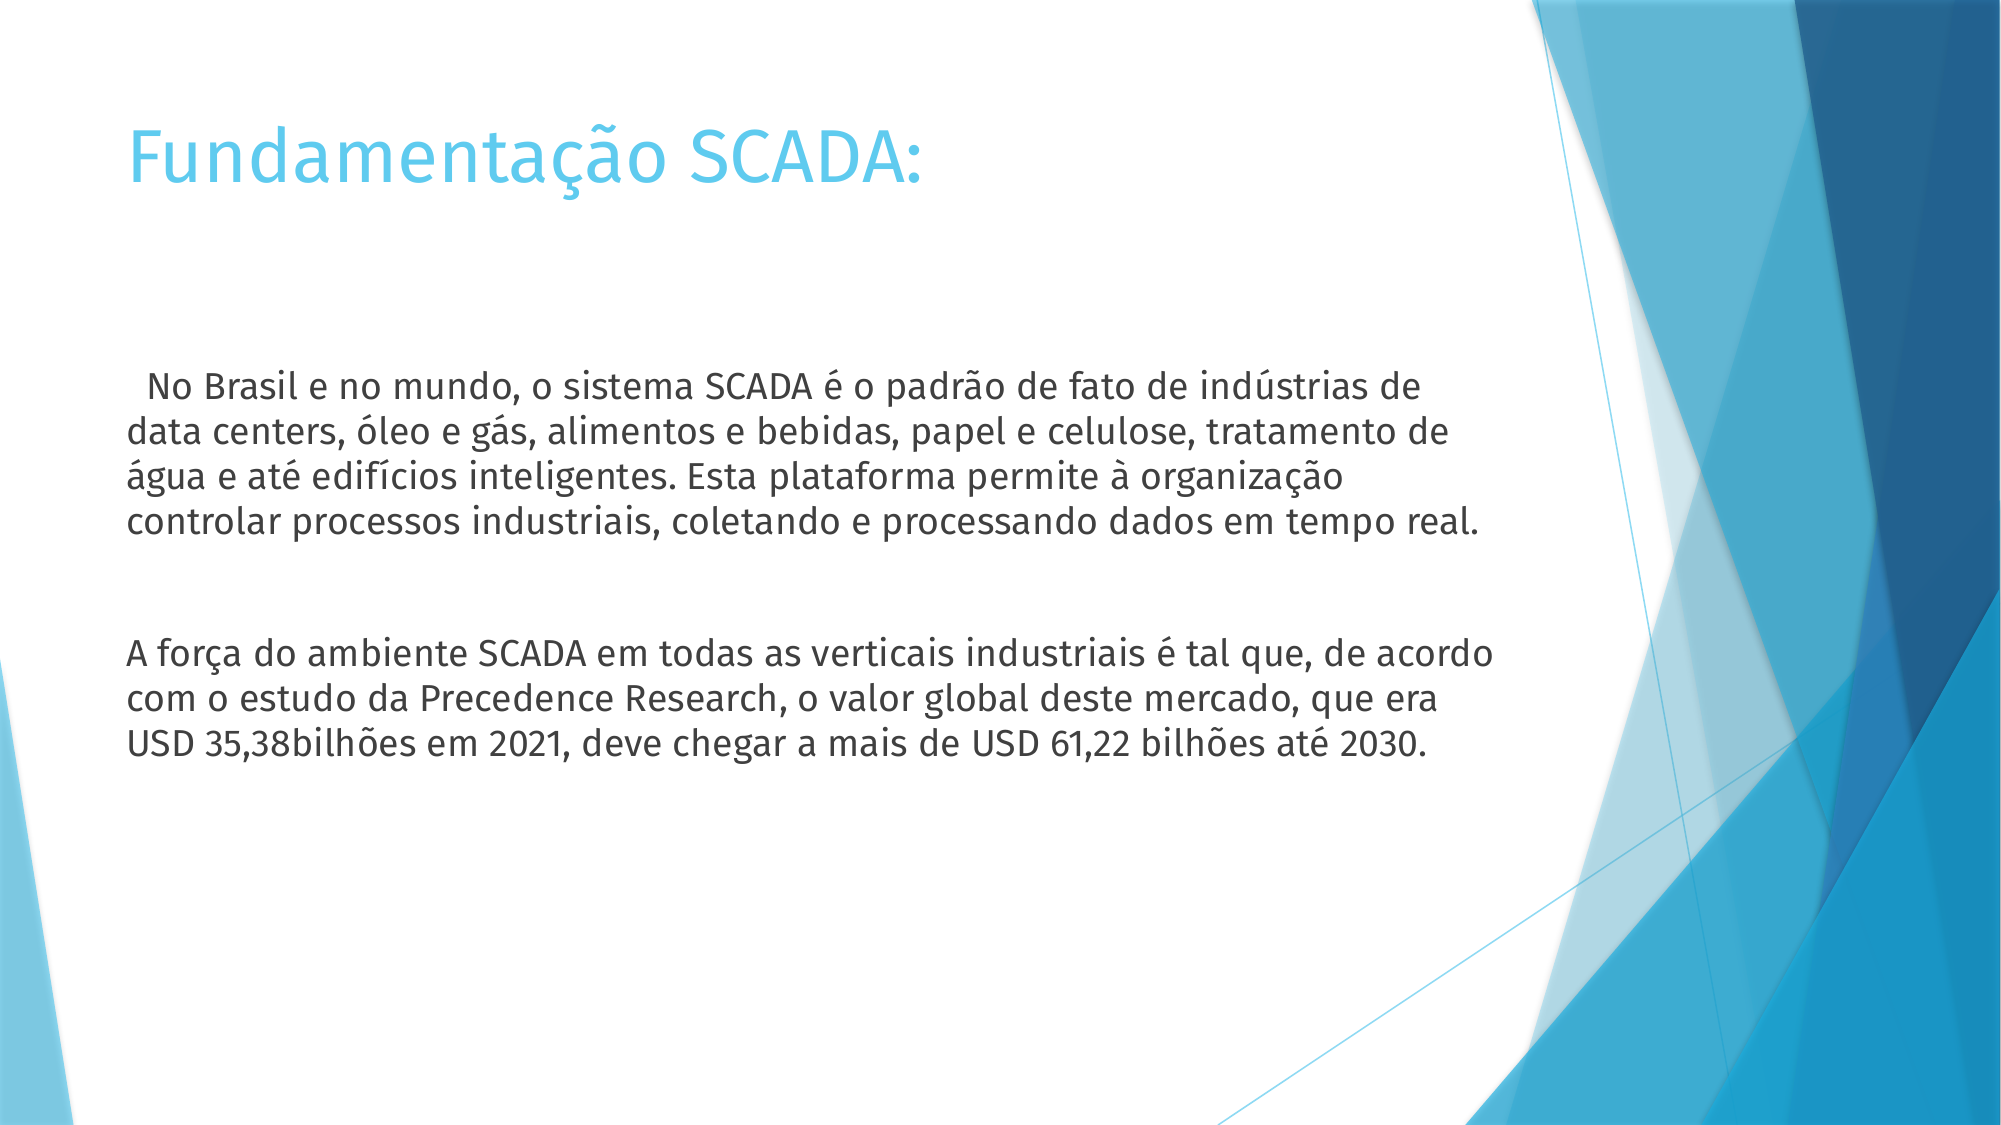

# Fundamentação SCADA:
  No Brasil e no mundo, o sistema SCADA é o padrão de fato de indústrias de data centers, óleo e gás, alimentos e bebidas, papel e celulose, tratamento de água e até edifícios inteligentes. Esta plataforma permite à organização controlar processos industriais, coletando e processando dados em tempo real.

A força do ambiente SCADA em todas as verticais industriais é tal que, de acordo com o estudo da Precedence Research, o valor global deste mercado, que era USD 35,38bilhões em 2021, deve chegar a mais de USD 61,22 bilhões até 2030.